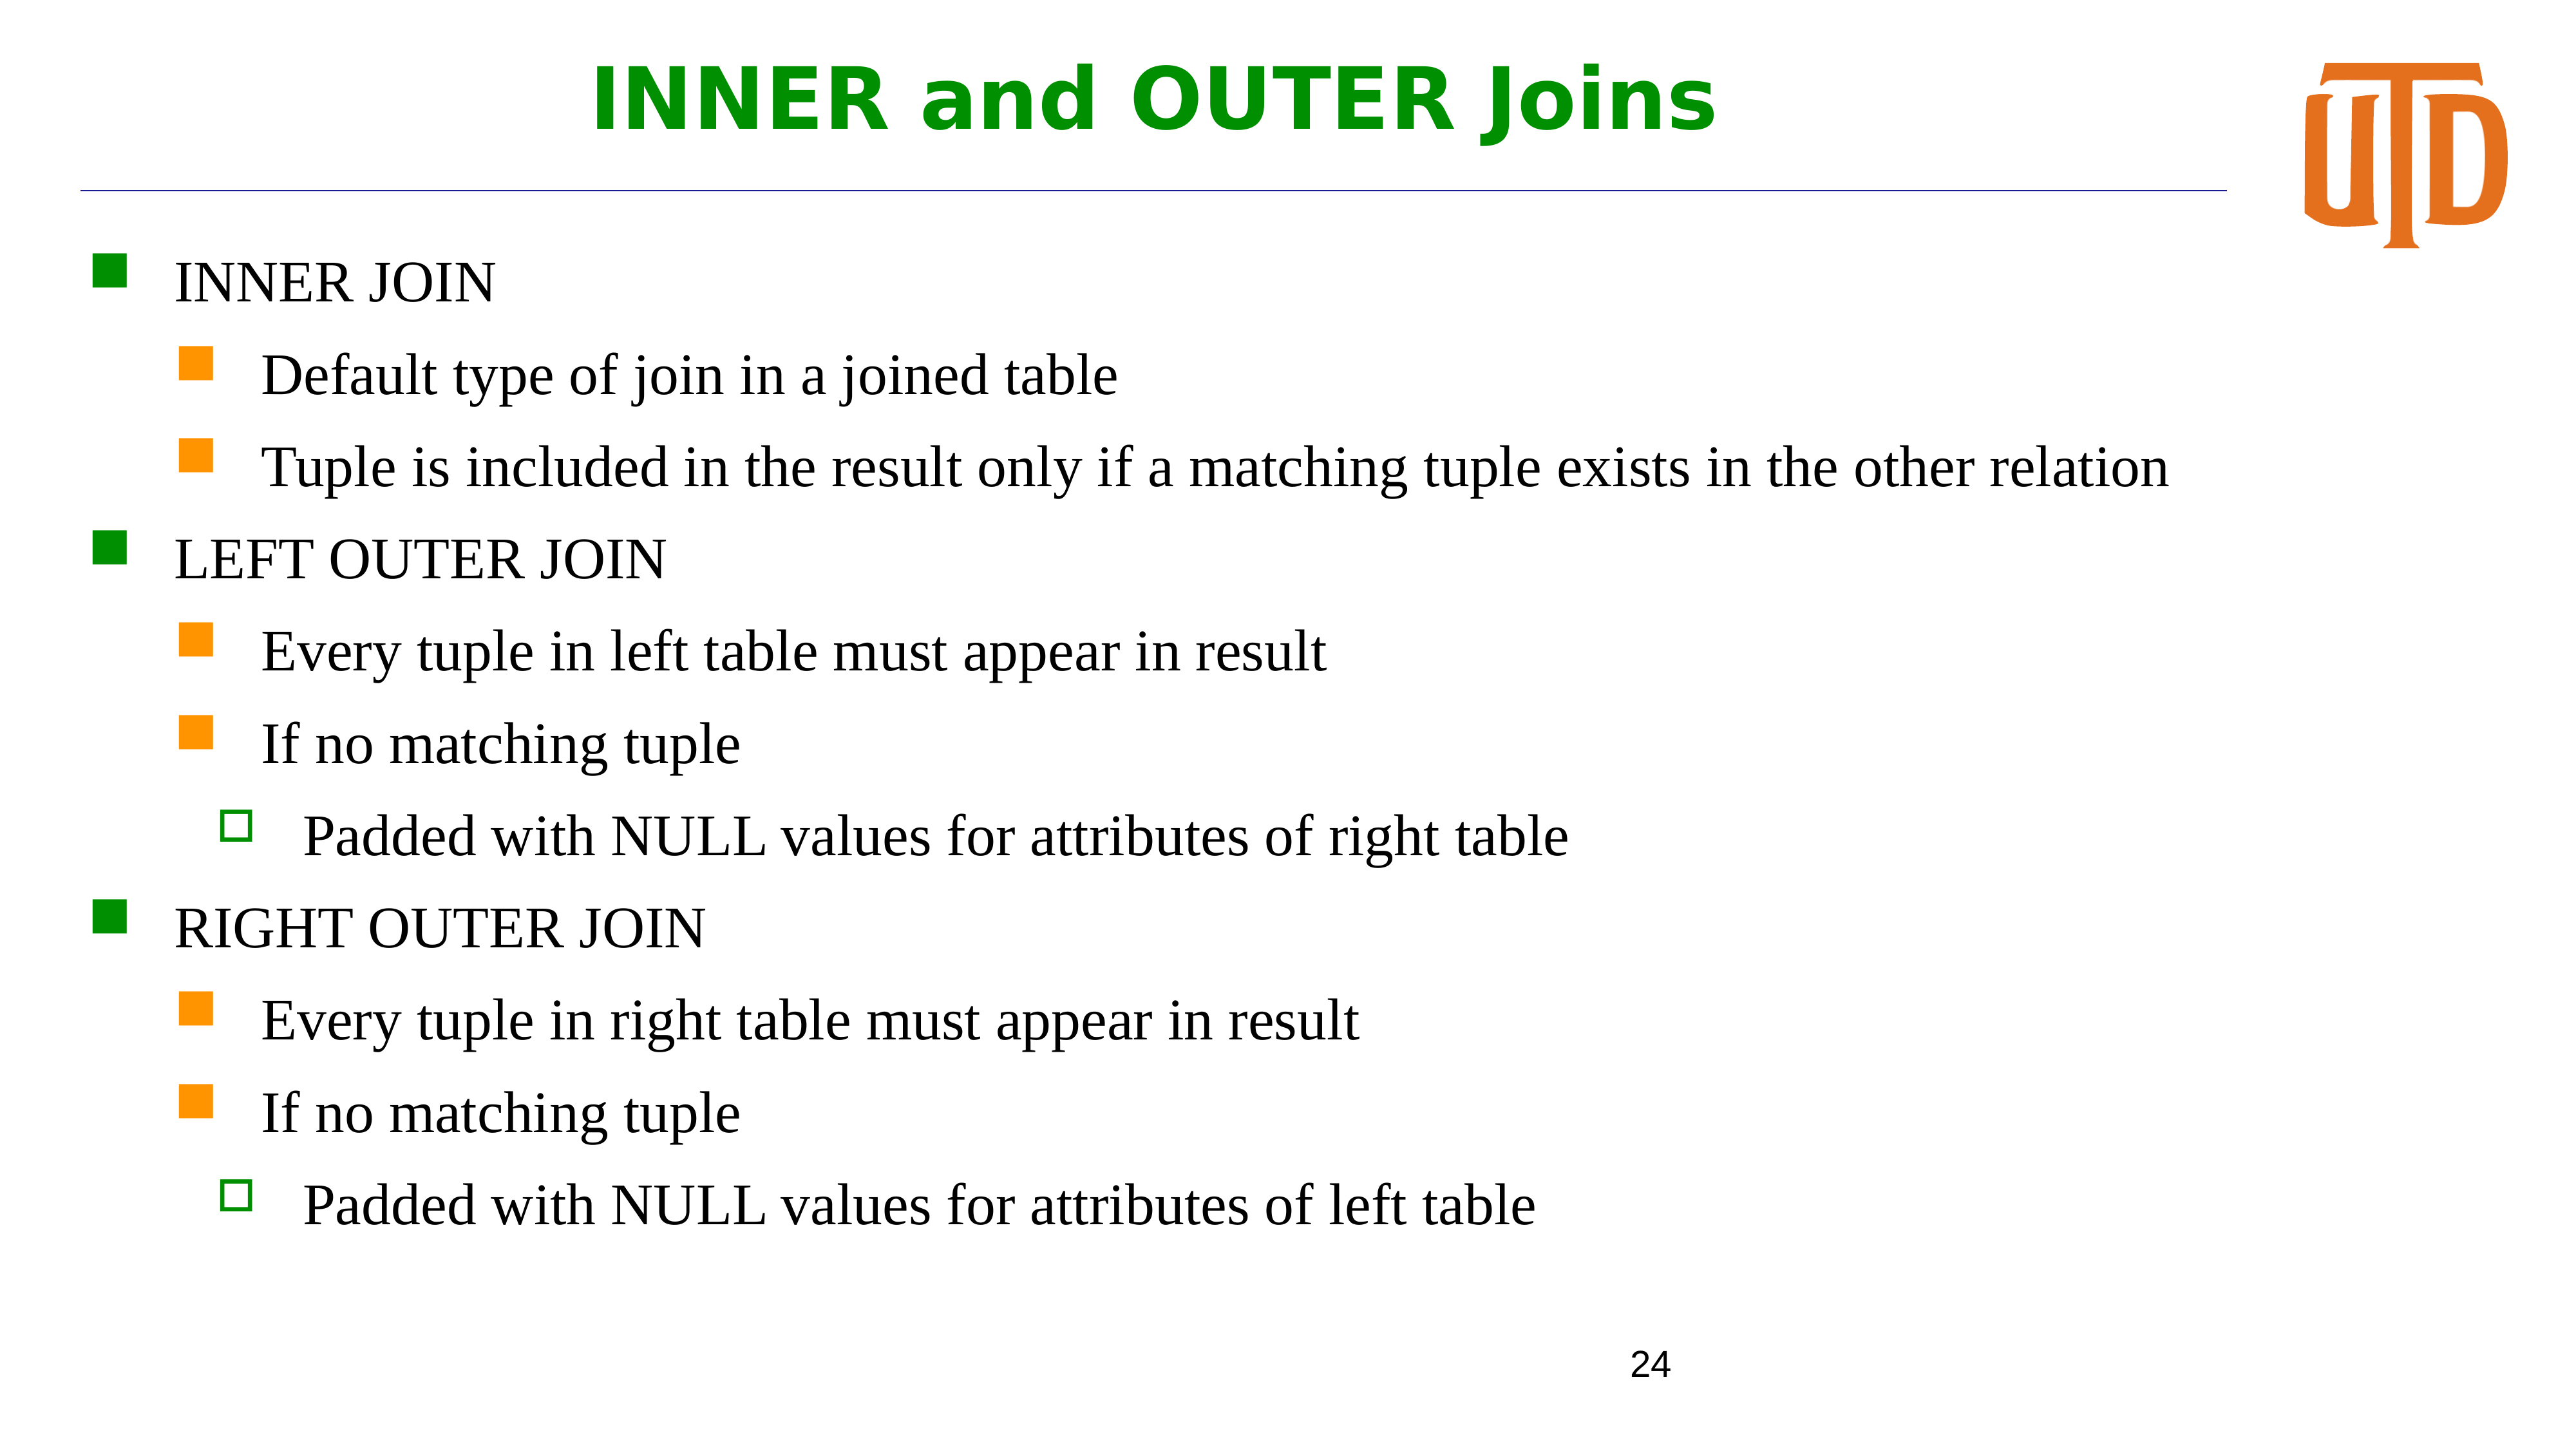

# INNER and OUTER Joins
INNER JOIN
Default type of join in a joined table
Tuple is included in the result only if a matching tuple exists in the other relation
LEFT OUTER JOIN
Every tuple in left table must appear in result
If no matching tuple
Padded with NULL values for attributes of right table
RIGHT OUTER JOIN
Every tuple in right table must appear in result
If no matching tuple
Padded with NULL values for attributes of left table
24
Slide 7- 22